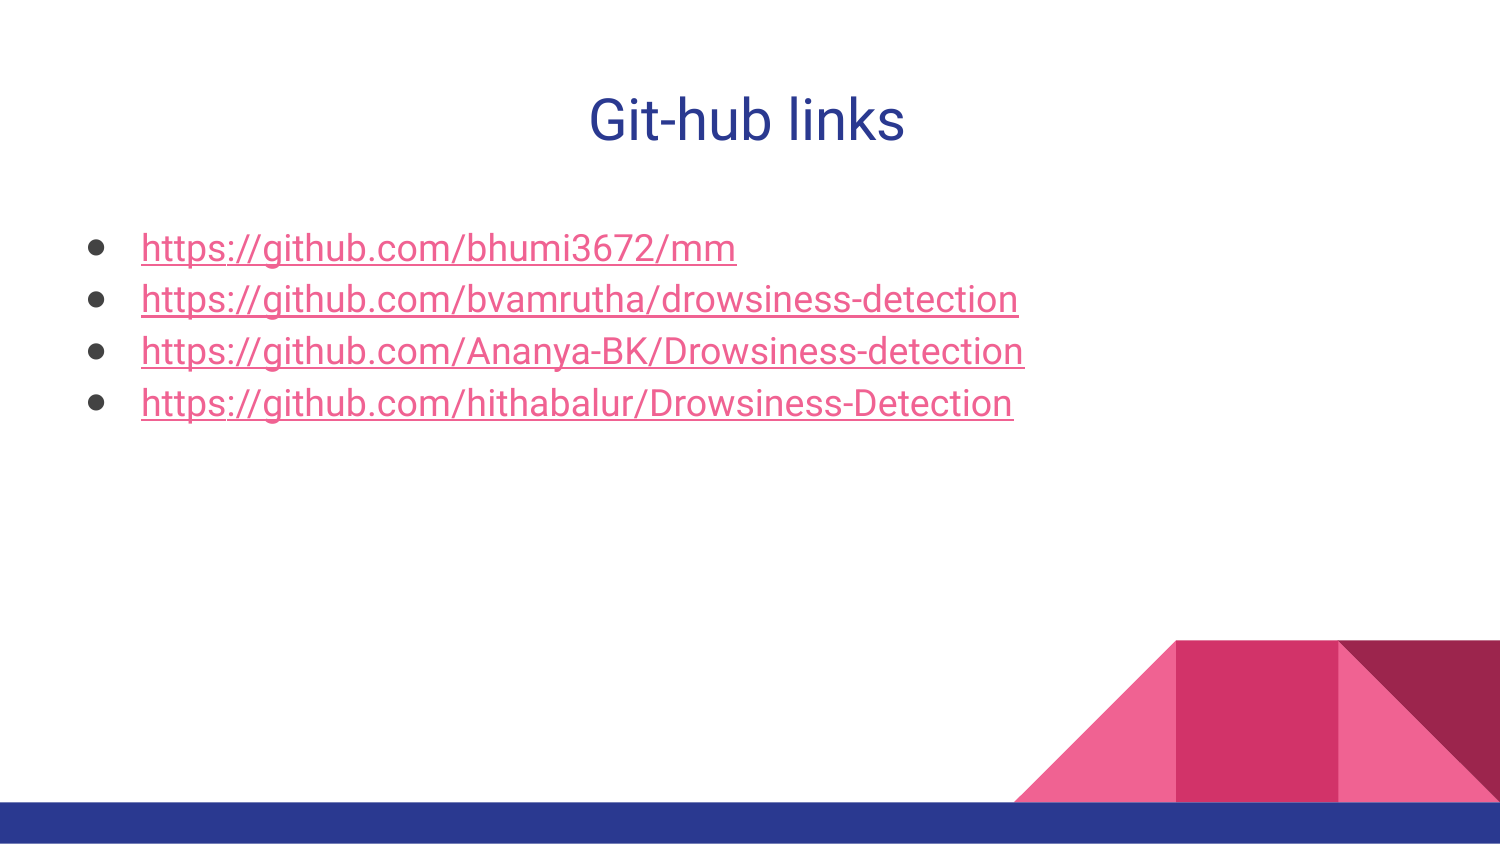

# Git-hub links
https://github.com/bhumi3672/mm
https://github.com/bvamrutha/drowsiness-detection
https://github.com/Ananya-BK/Drowsiness-detection
https://github.com/hithabalur/Drowsiness-Detection